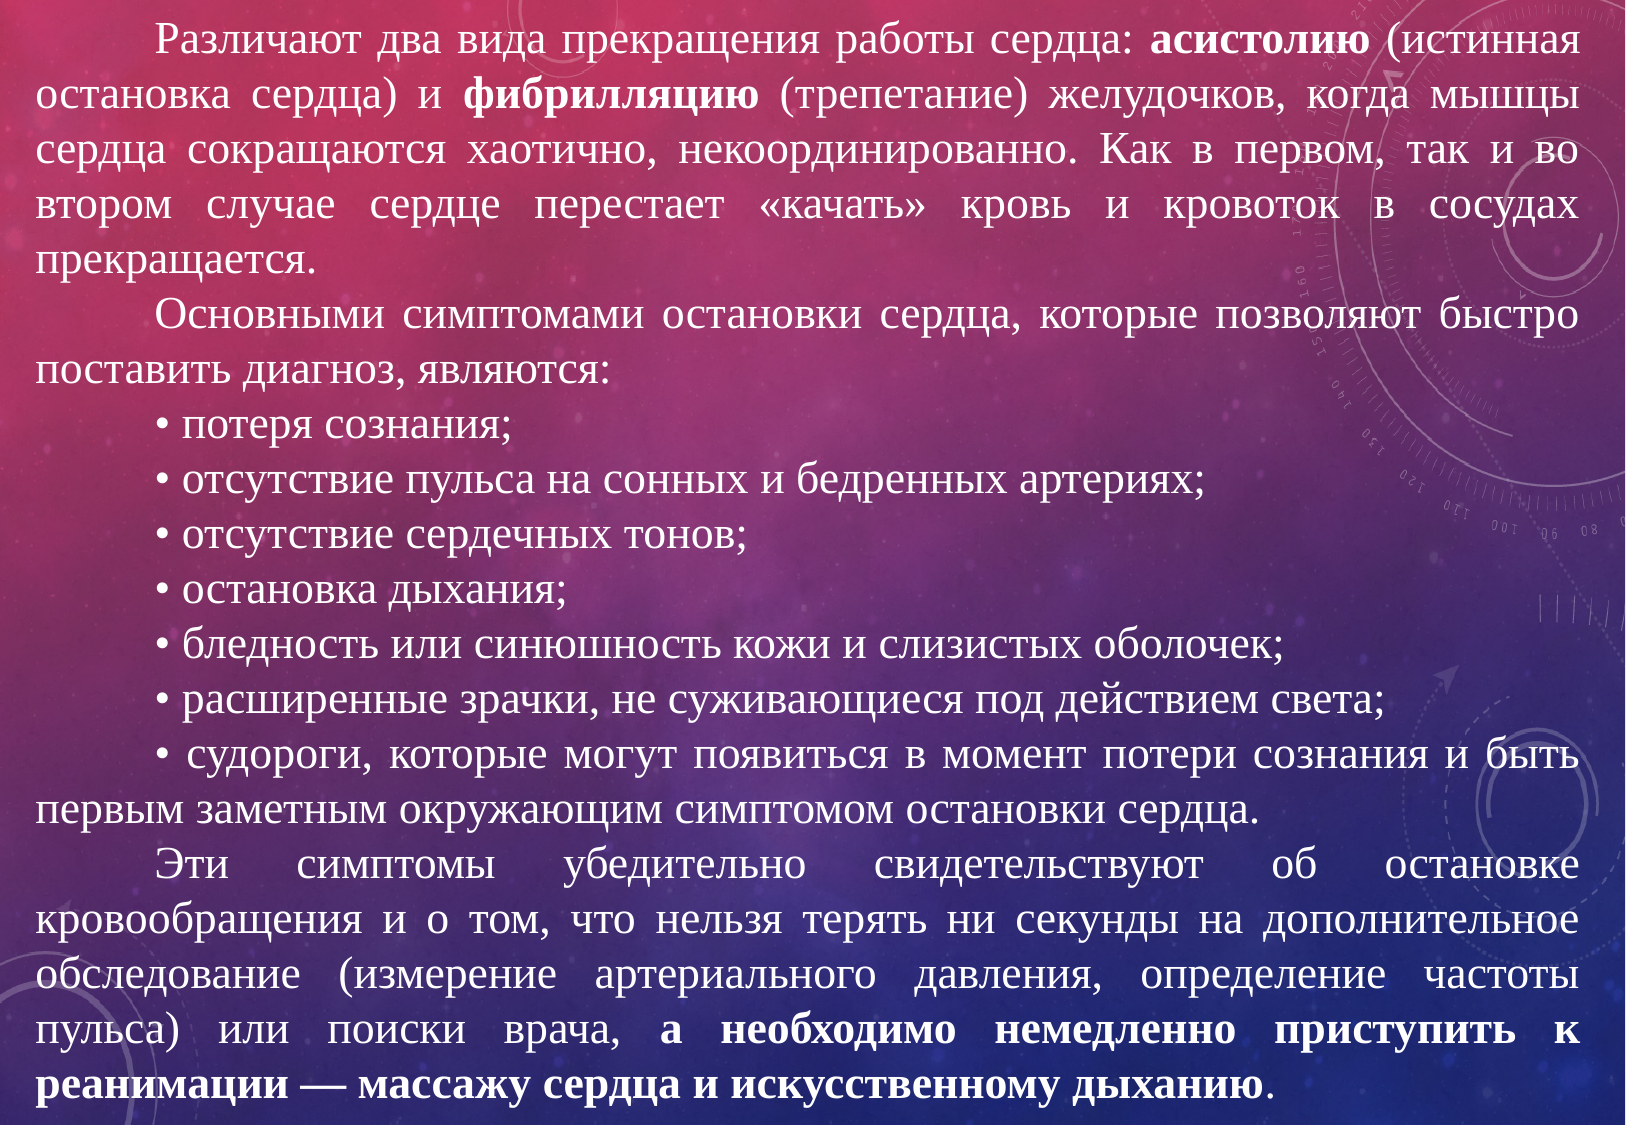

Различают два вида прекращения работы сердца: асистолию (истинная остановка сердца) и фибрилляцию (трепетание) желудочков, когда мышцы сердца сокращаются хаотично, некоординированно. Как в первом, так и во втором случае сердце перестает «качать» кровь и кровоток в сосудах прекращается.
Основными симптомами остановки сердца, которые позволяют быстро поставить диагноз, являются:
• потеря сознания;
• отсутствие пульса на сонных и бедренных артериях;
• отсутствие сердечных тонов;
• остановка дыхания;
• бледность или синюшность кожи и слизистых оболочек;
• расширенные зрачки, не суживающиеся под действием света;
• судороги, которые могут появиться в момент потери сознания и быть первым заметным окружающим симптомом остановки сердца.
Эти симптомы убедительно свидетельствуют об остановке кровообращения и о том, что нельзя терять ни секунды на дополнительное обследование (измерение артериального давления, определение частоты пульса) или поиски врача, а необходимо немедленно приступить к реанимации — массажу сердца и искусственному дыханию.